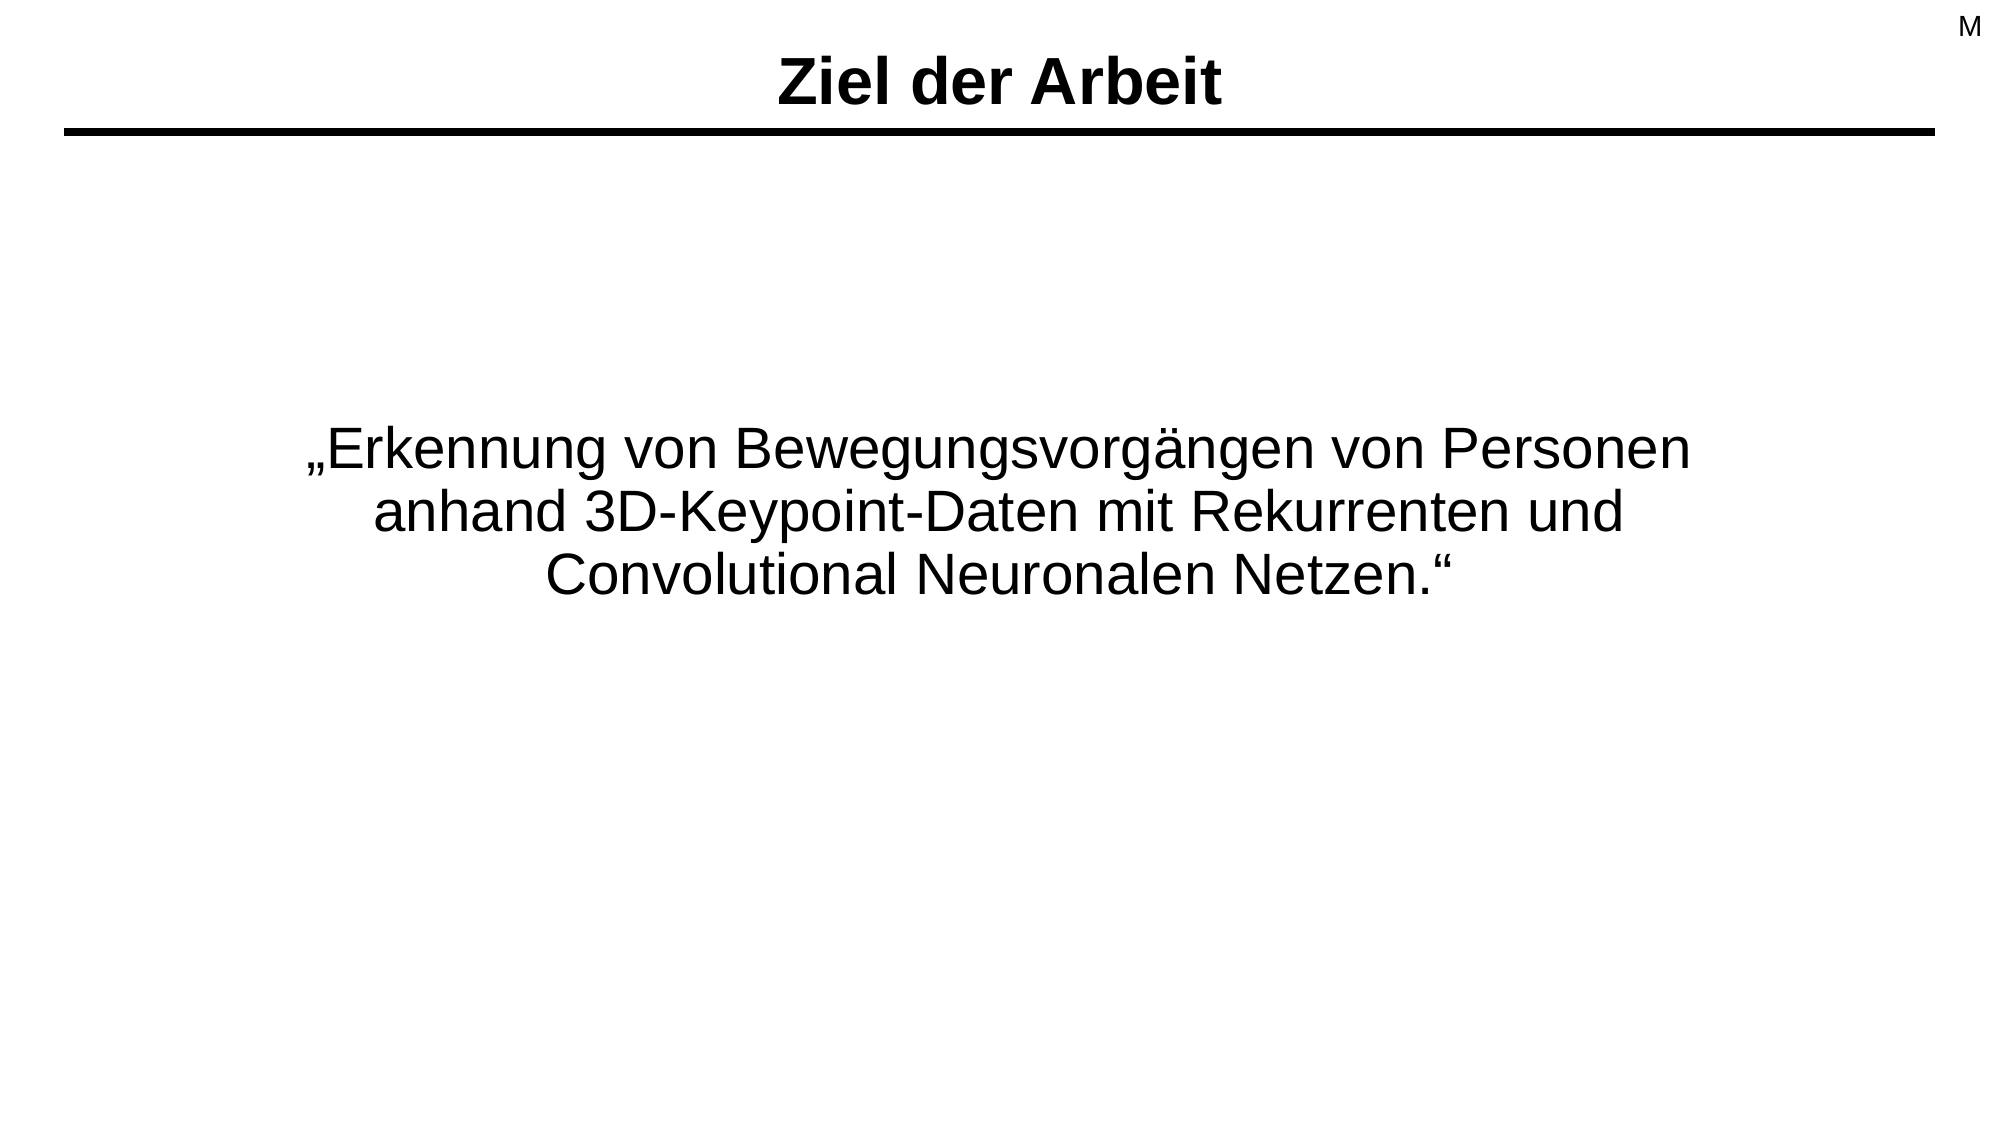

M
# Ziel der Arbeit
„Erkennung von Bewegungsvorgängen von Personen anhand 3D-Keypoint-Daten mit Rekurrenten und Convolutional Neuronalen Netzen.“